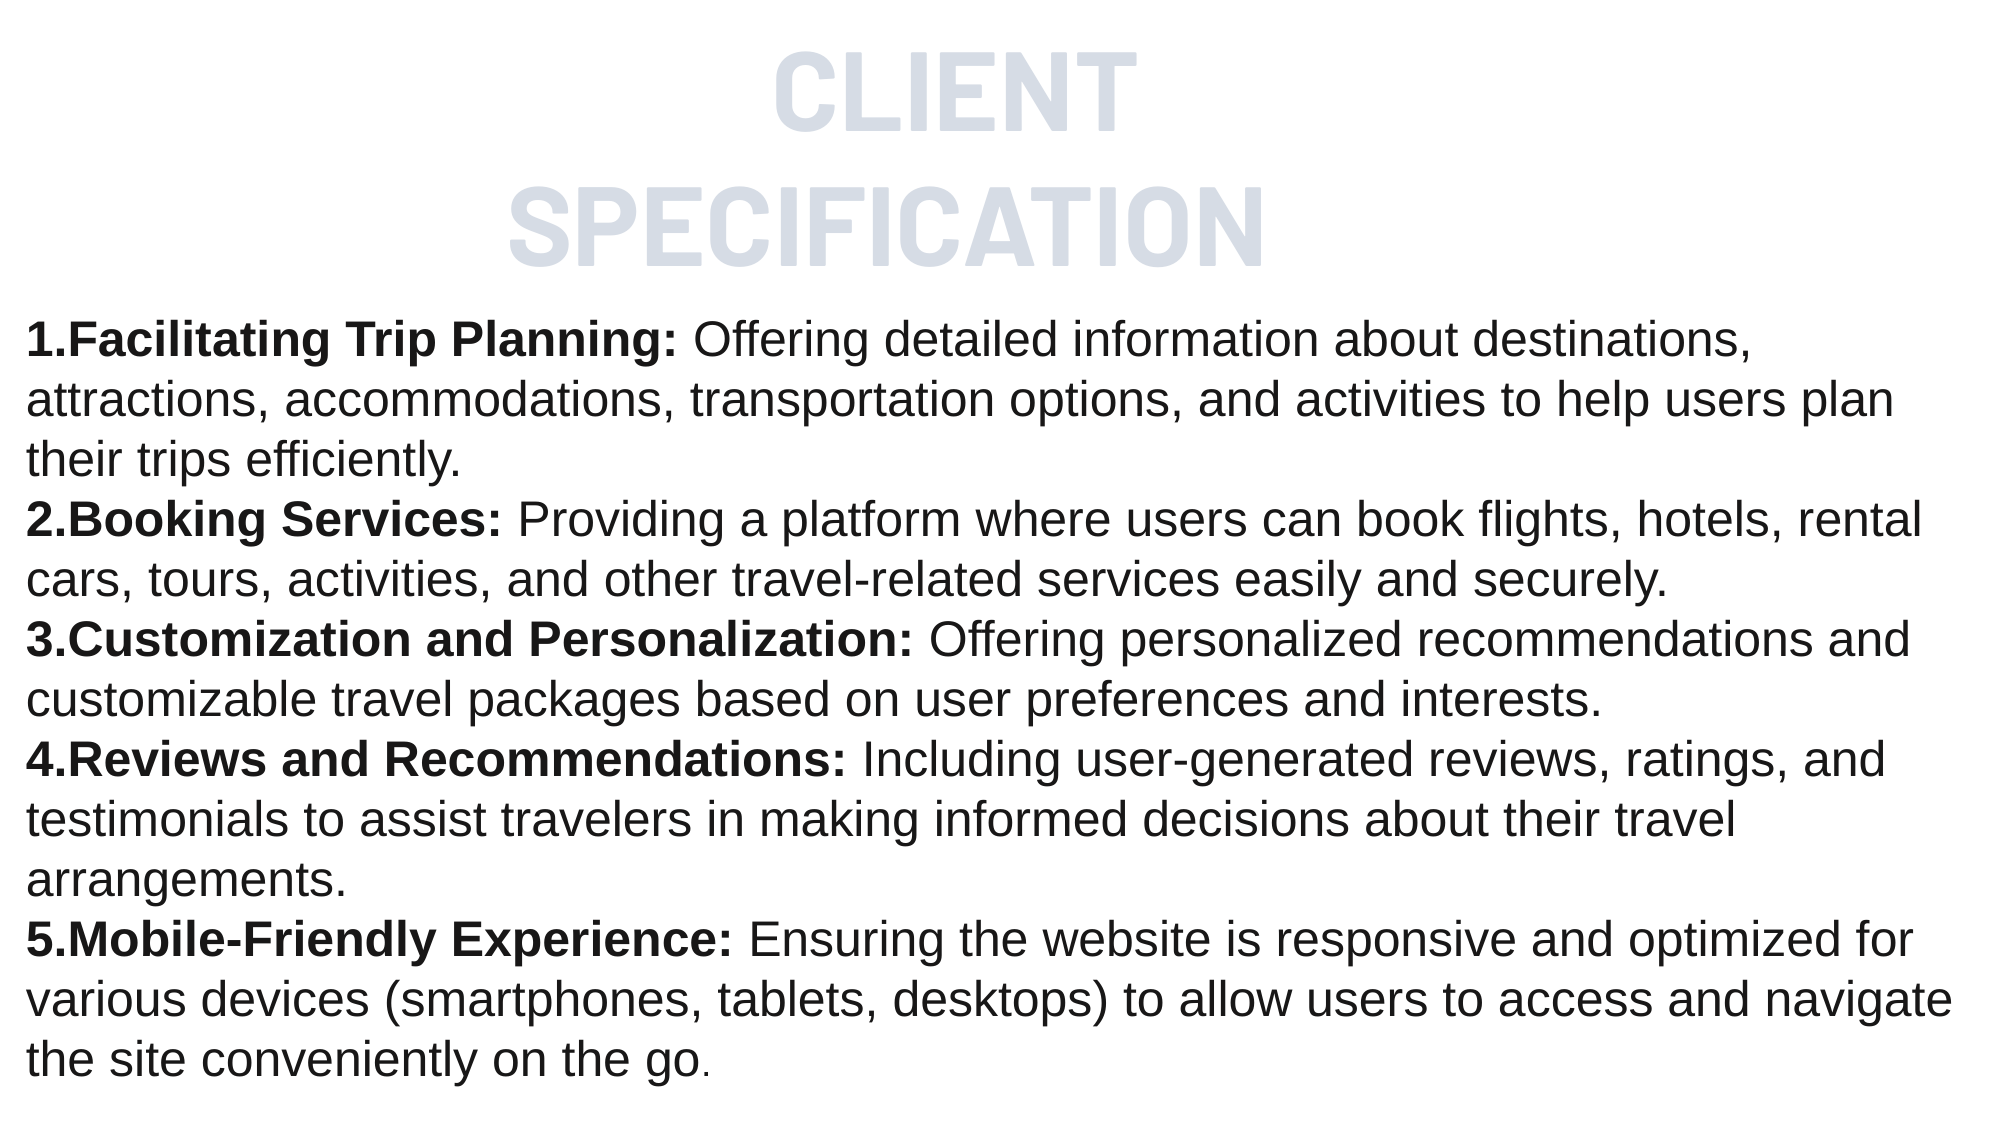

CLIENT SPECIFICATION
Facilitating Trip Planning: Offering detailed information about destinations, attractions, accommodations, transportation options, and activities to help users plan their trips efficiently.
Booking Services: Providing a platform where users can book flights, hotels, rental cars, tours, activities, and other travel-related services easily and securely.
Customization and Personalization: Offering personalized recommendations and customizable travel packages based on user preferences and interests.
Reviews and Recommendations: Including user-generated reviews, ratings, and testimonials to assist travelers in making informed decisions about their travel arrangements.
Mobile-Friendly Experience: Ensuring the website is responsive and optimized for various devices (smartphones, tablets, desktops) to allow users to access and navigate the site conveniently on the go.